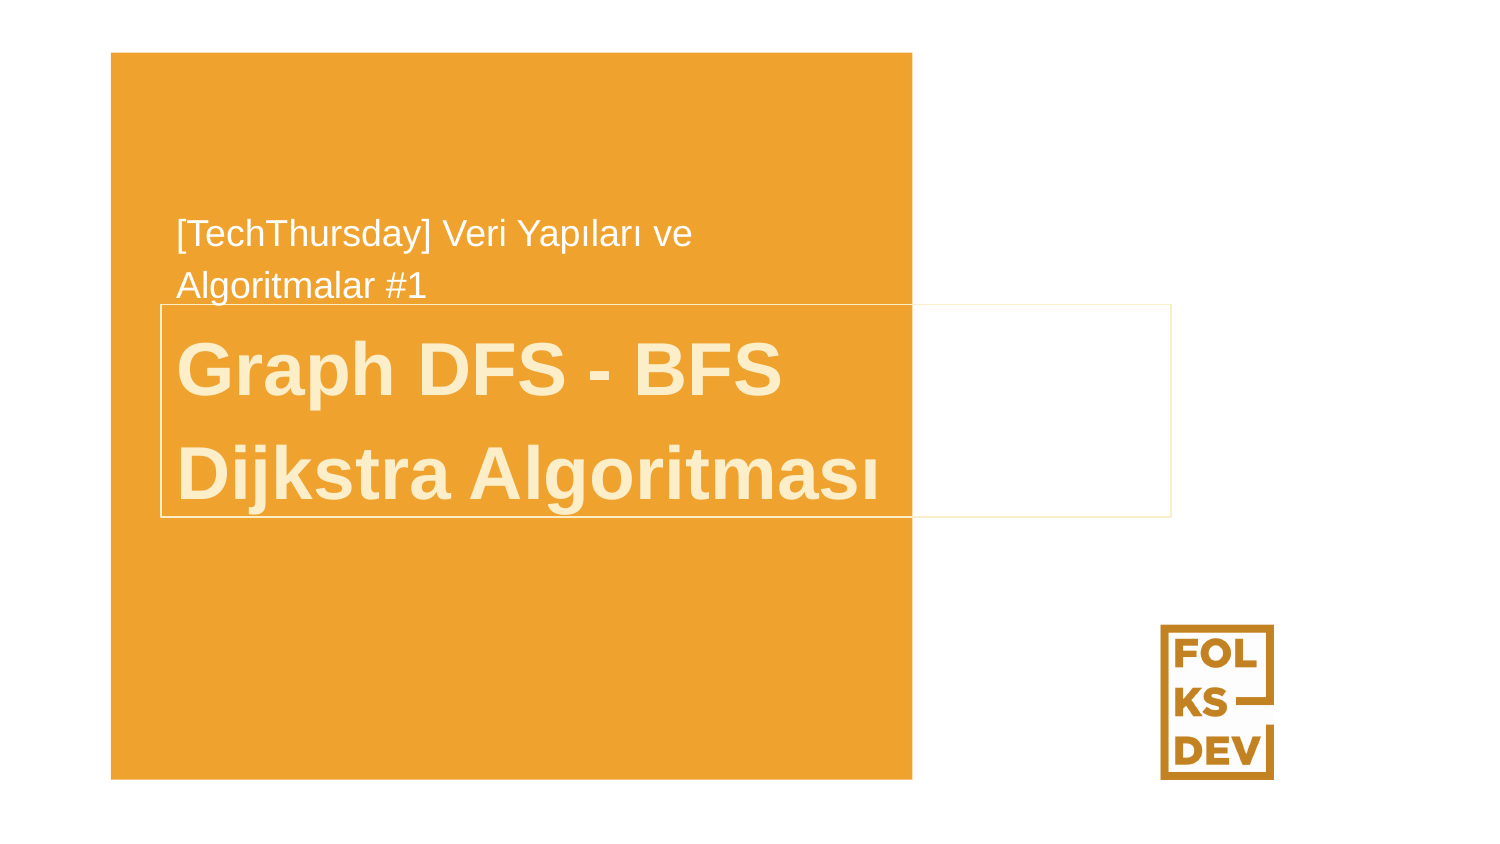

[TechThursday] Veri Yapıları ve Algoritmalar #1
# Graph DFS - BFS
Dijkstra Algoritması